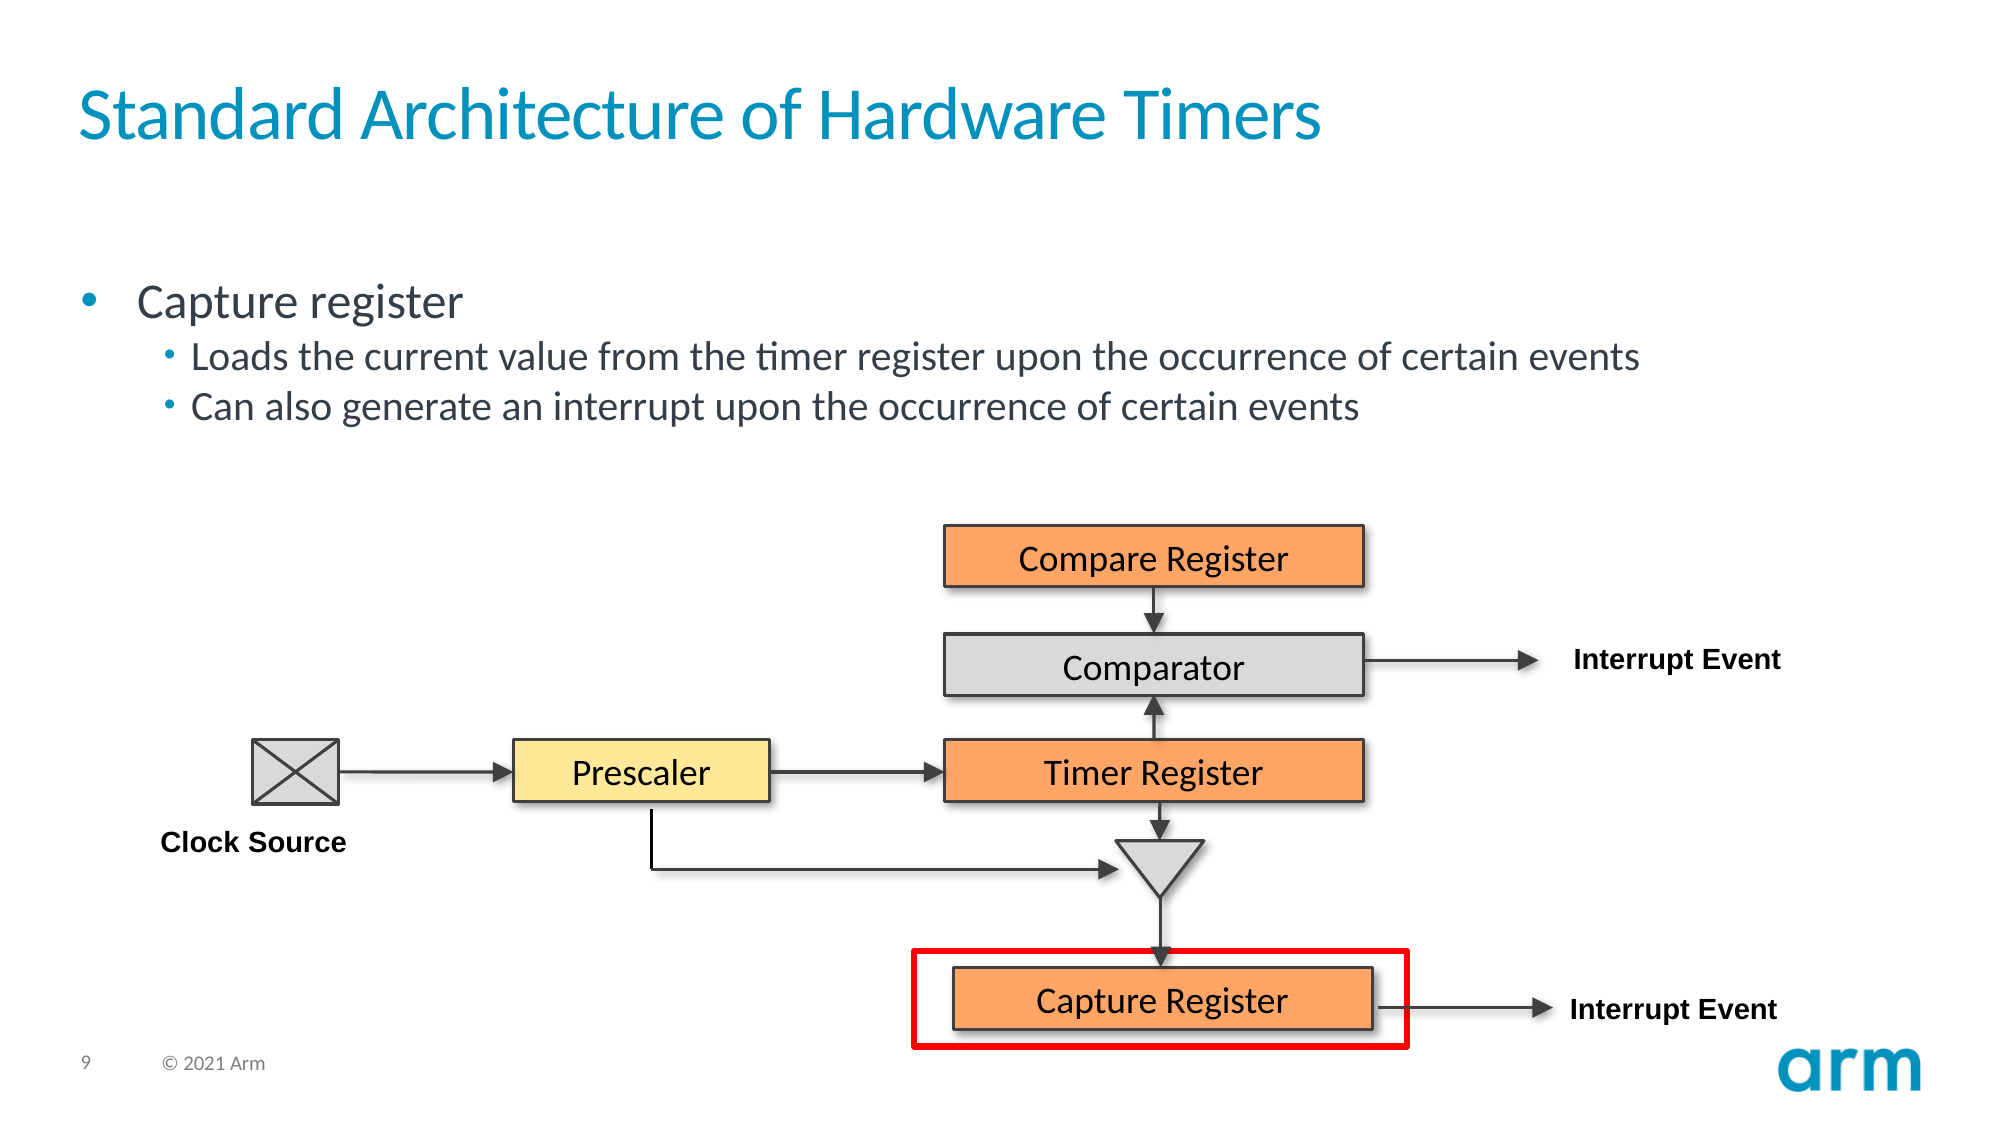

# Standard Architecture of Hardware Timers
Capture register
Loads the current value from the timer register upon the occurrence of certain events
Can also generate an interrupt upon the occurrence of certain events
Compare Register
Interrupt Event
Comparator
Timer Register
Prescaler

Clock Source

Capture Register
Interrupt Event